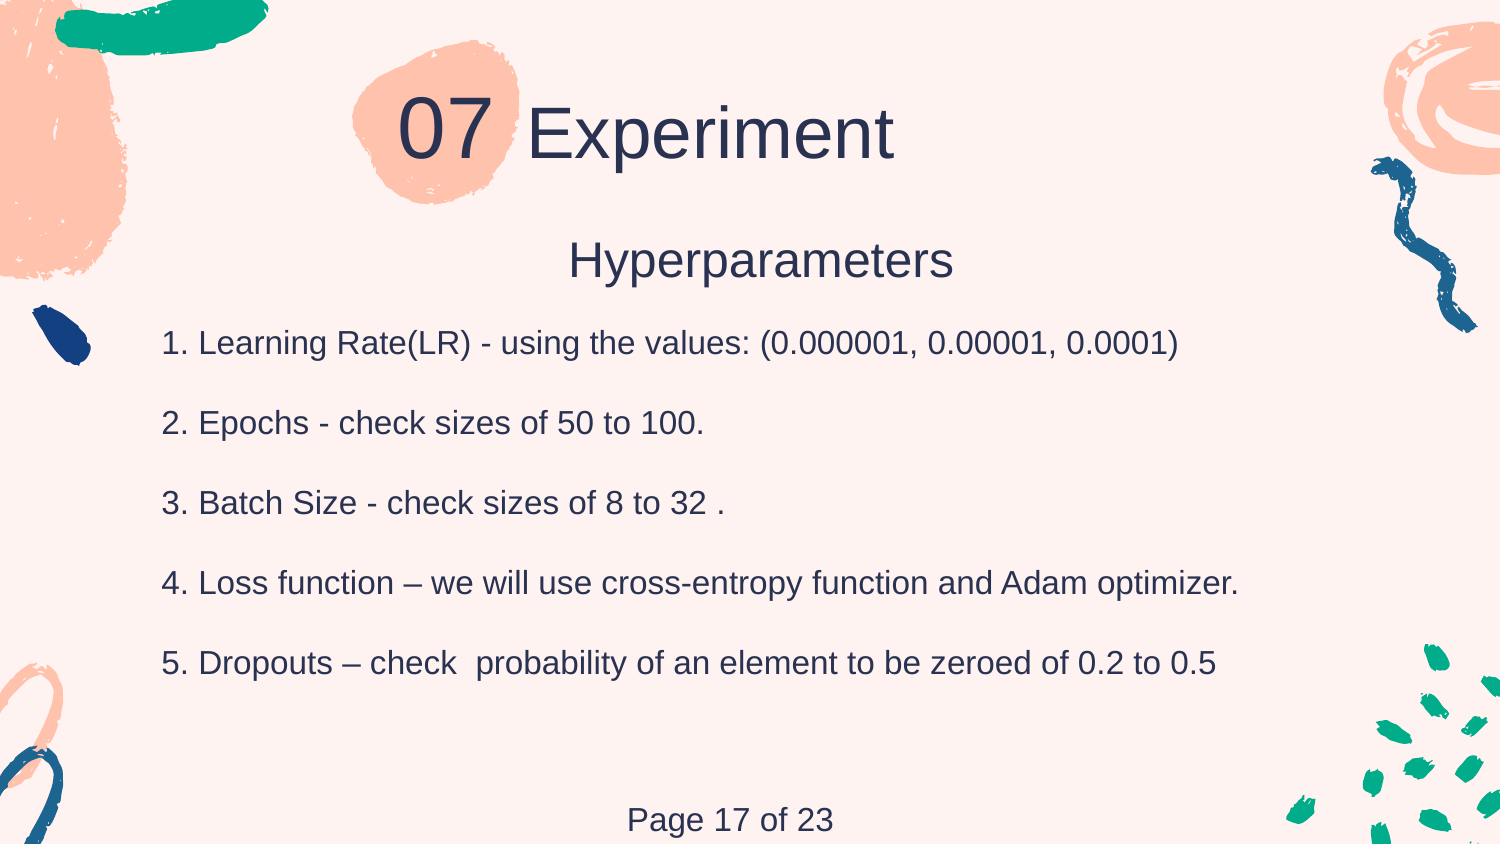

# Experiment
07
Hyperparameters
1. Learning Rate(LR) - using the values: (0.000001, 0.00001, 0.0001)

2. Epochs - check sizes of 50 to 100.

3. Batch Size - check sizes of 8 to 32 .

4. Loss function – we will use cross-entropy function and Adam optimizer.

5. Dropouts – check  probability of an element to be zeroed of 0.2 to 0.5

Page 17 of 23